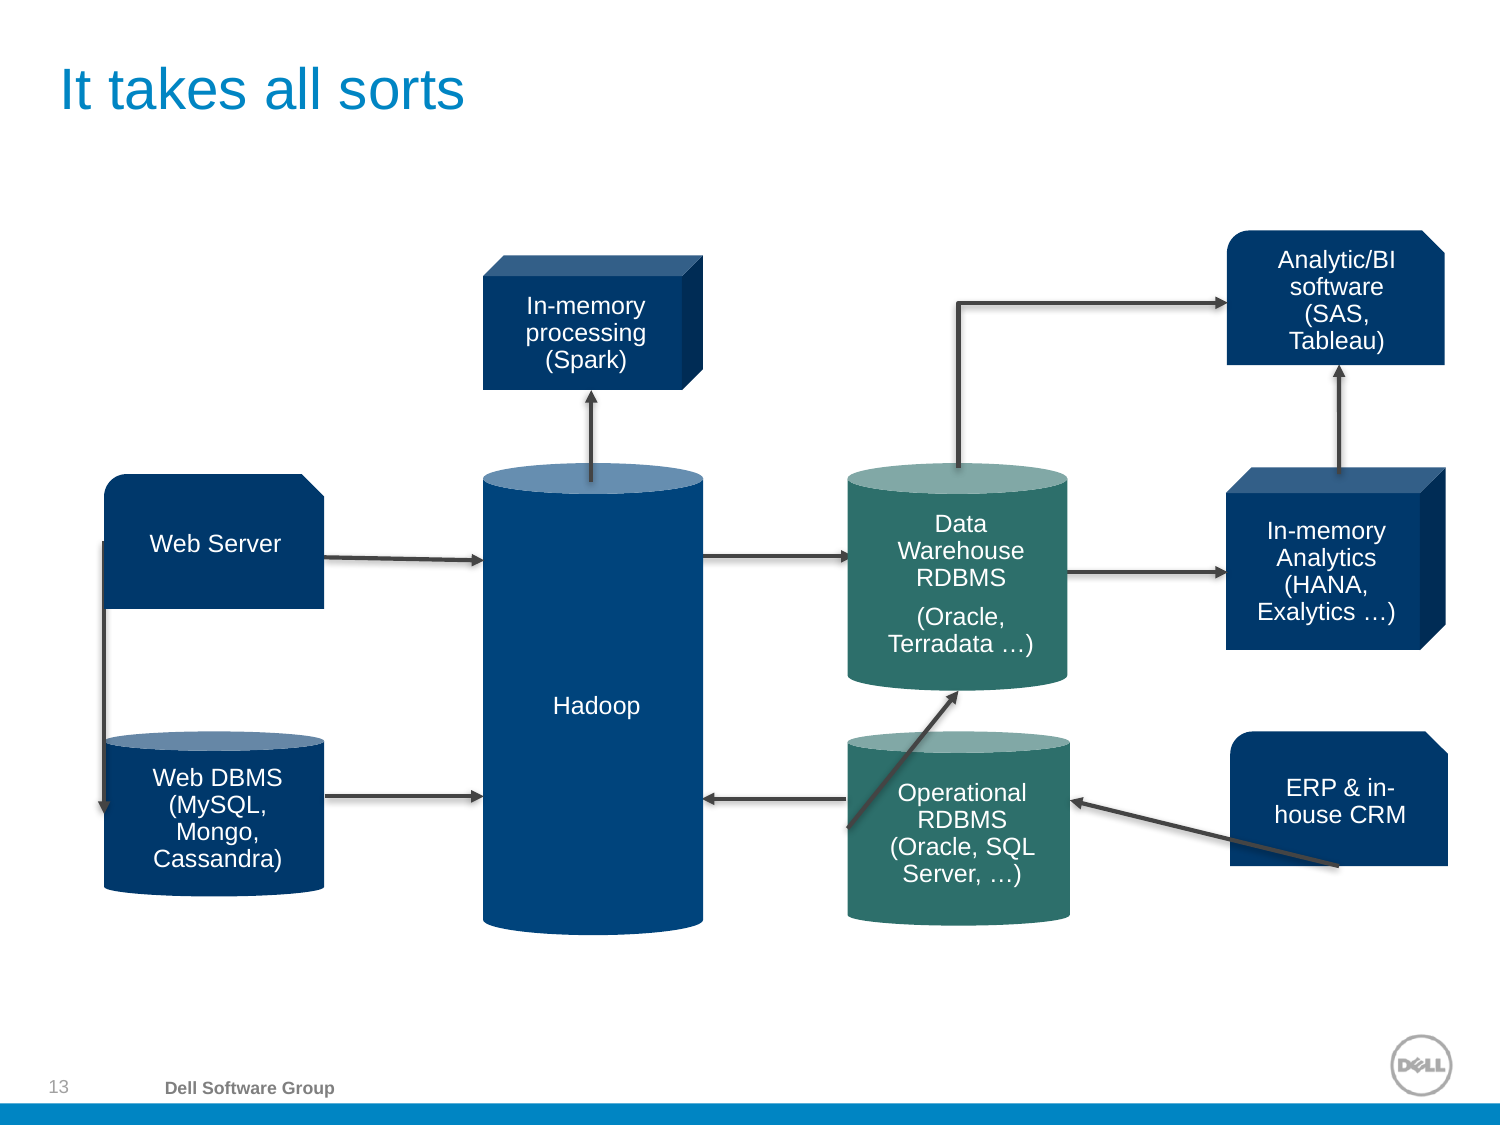

# It takes all sorts
Analytic/BI software (SAS, Tableau)
In-memory processing
(Spark)
Hadoop
Data Warehouse RDBMS
(Oracle, Terradata …)
In-memory Analytics
(HANA, Exalytics …)
Web Server
Web DBMS (MySQL, Mongo, Cassandra)
Operational RDBMS (Oracle, SQL Server, …)
ERP & in-house CRM